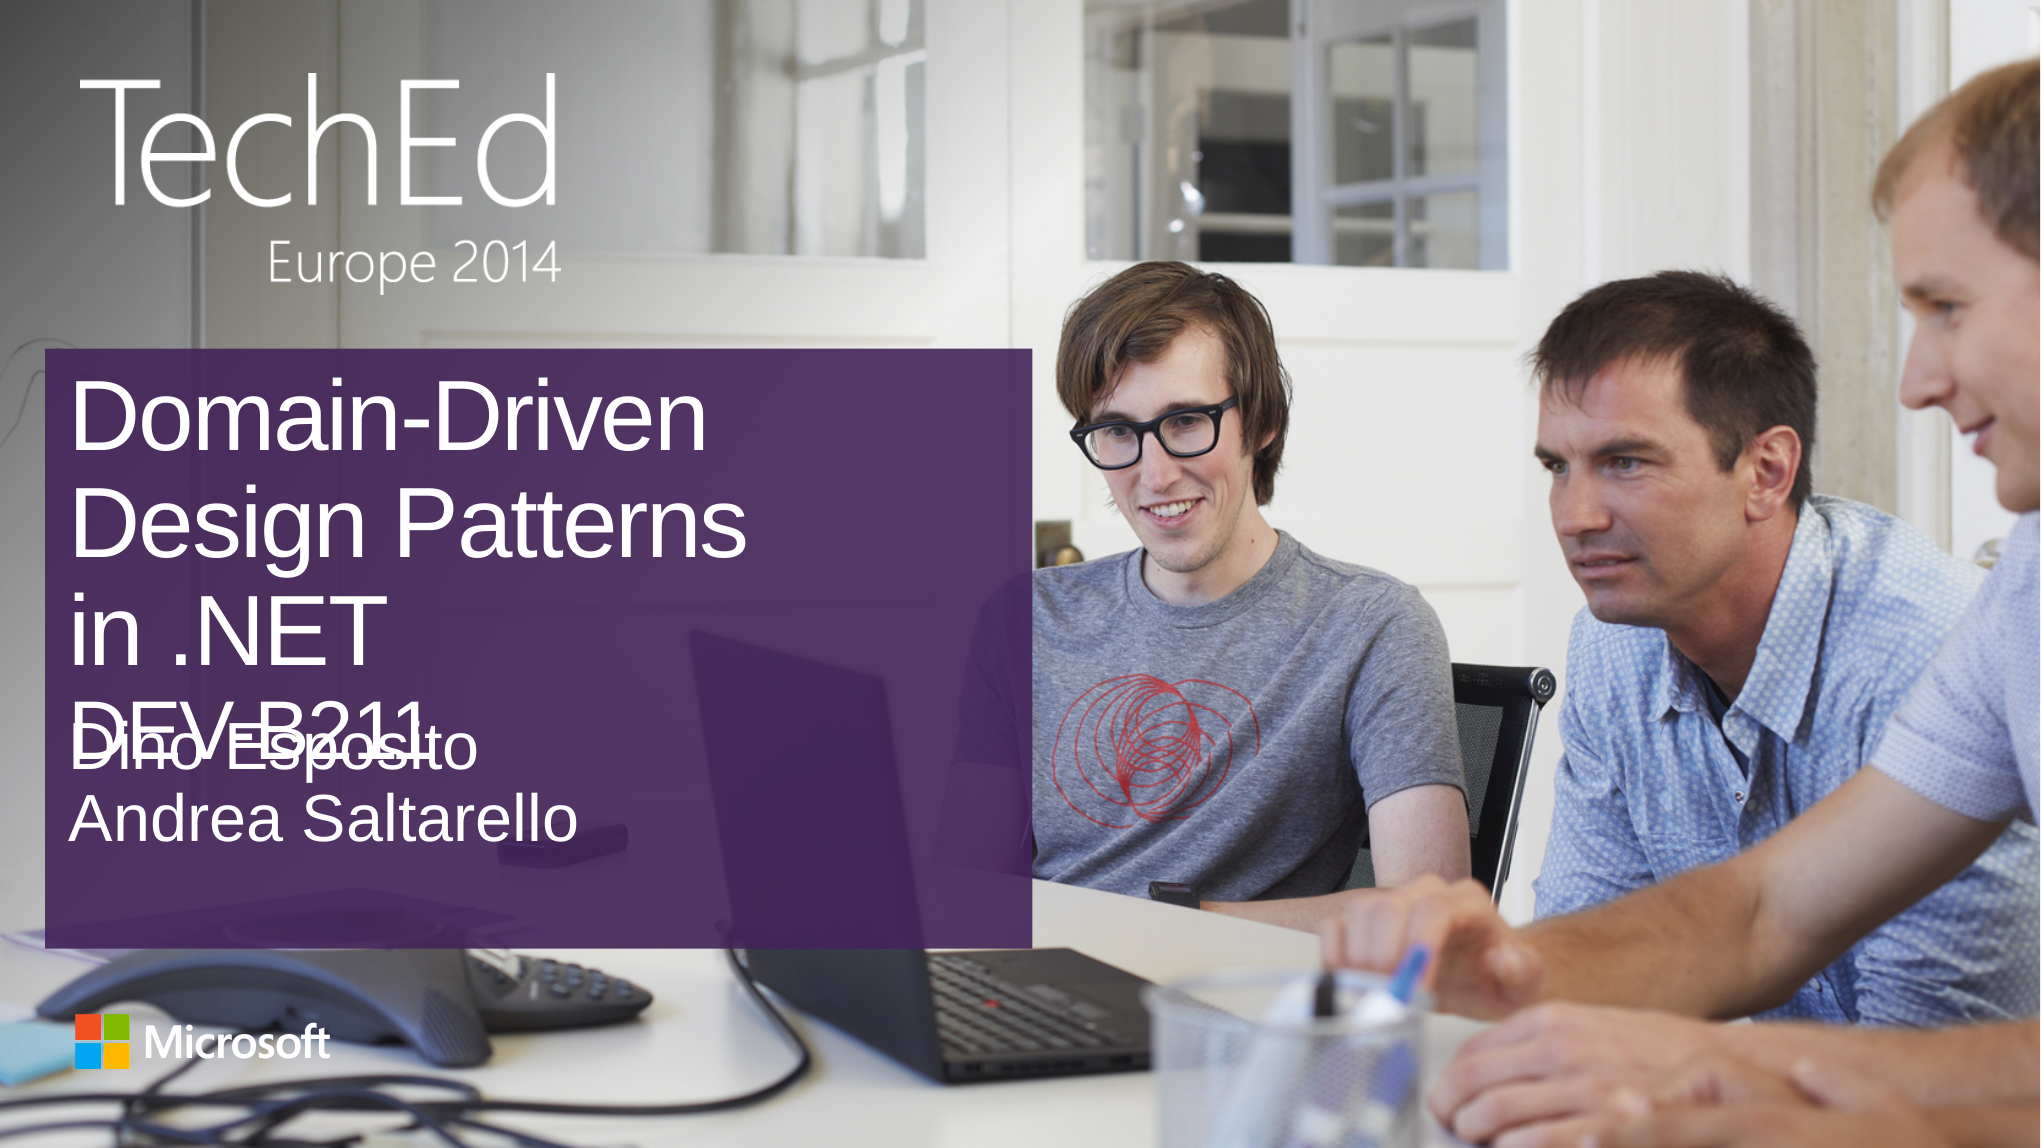

# Domain-Driven Design Patterns in .NET DEV-B211

Dino Esposito
Andrea Saltarello